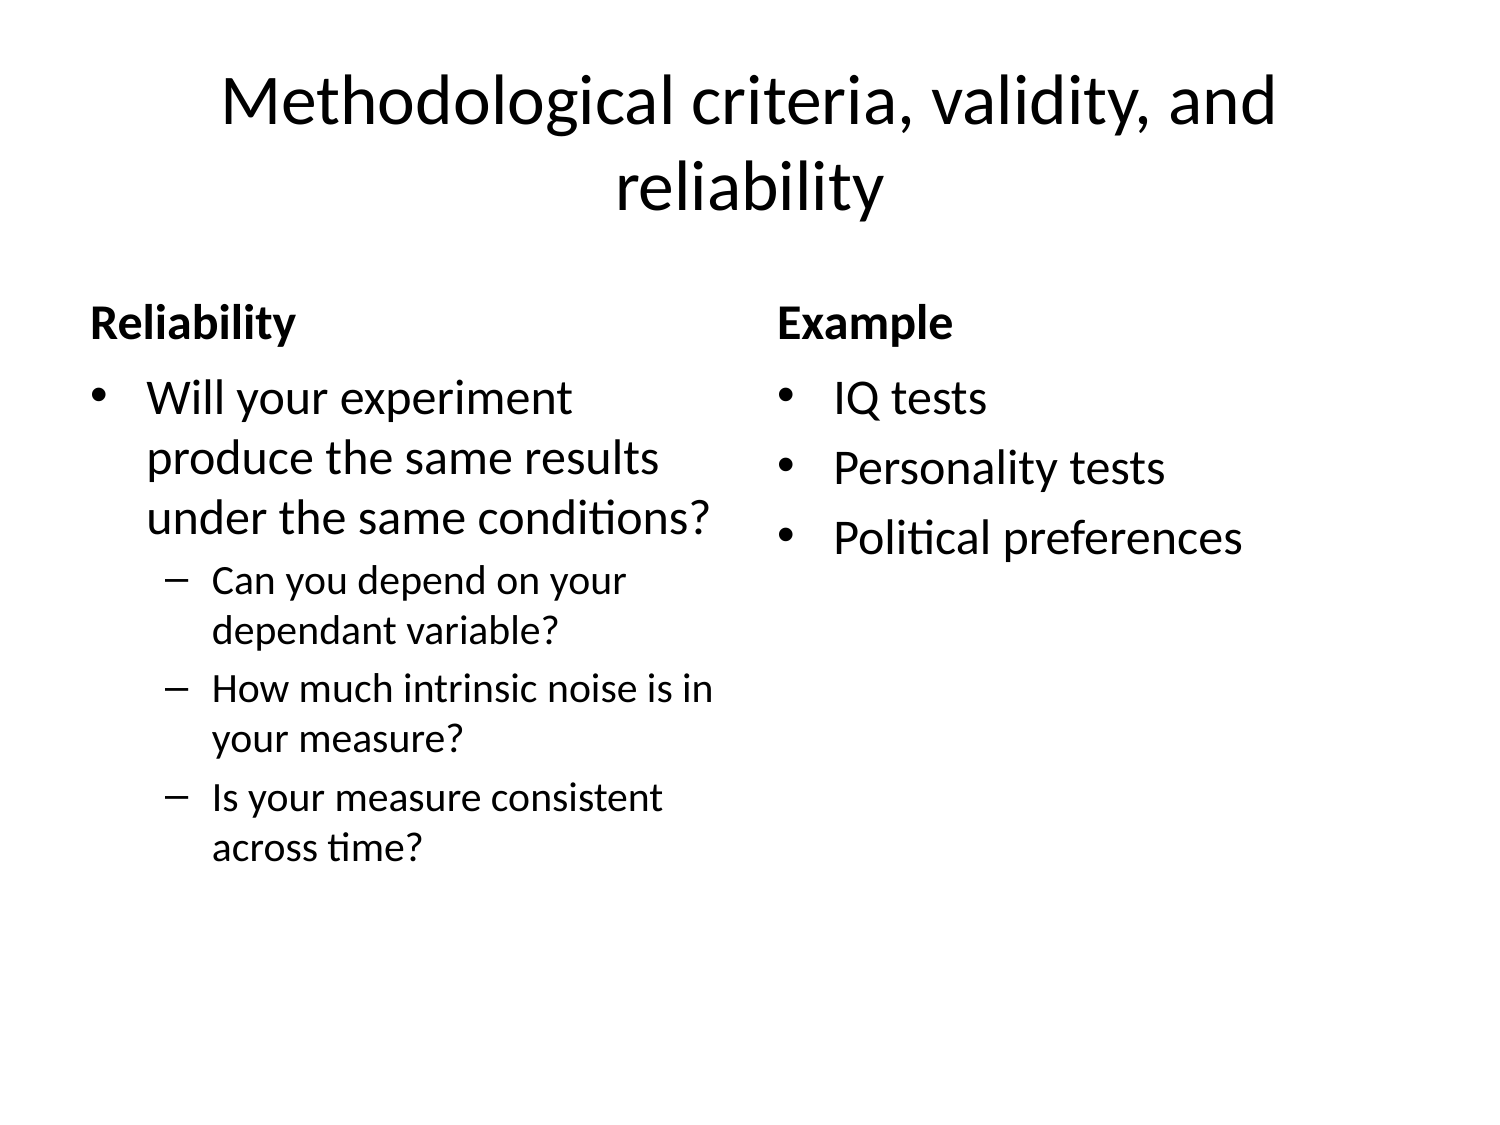

# Methodological criteria, validity, and reliability
Reliability
Example
Will your experiment produce the same results under the same conditions?
Can you depend on your dependant variable?
How much intrinsic noise is in your measure?
Is your measure consistent across time?
IQ tests
Personality tests
Political preferences